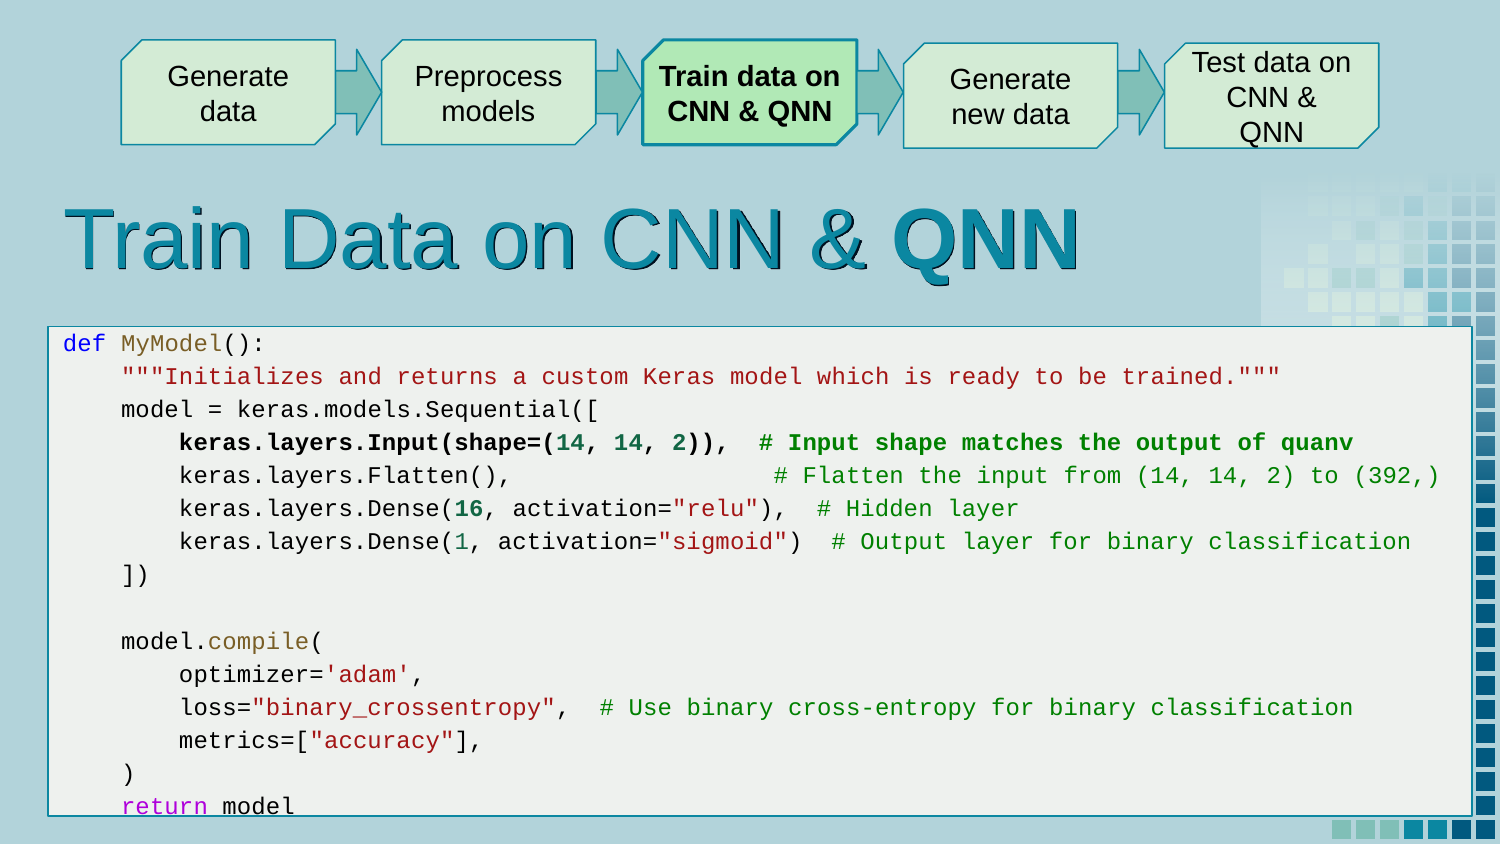

Preprocess models
Generate data
Train data on CNN & QNN
Generate new data
Test data on CNN & QNN

# Train Data on CNN & QNN
def MyModel():
    """Initializes and returns a custom Keras model which is ready to be trained."""
    model = keras.models.Sequential([
        keras.layers.Input(shape=(14, 14, 2)),  # Input shape matches the output of quanv
        keras.layers.Flatten(),                  # Flatten the input from (14, 14, 2) to (392,)
        keras.layers.Dense(16, activation="relu"),  # Hidden layer
        keras.layers.Dense(1, activation="sigmoid")  # Output layer for binary classification
    ])

    model.compile(
        optimizer='adam',
        loss="binary_crossentropy",  # Use binary cross-entropy for binary classification
        metrics=["accuracy"],
    )
    return model